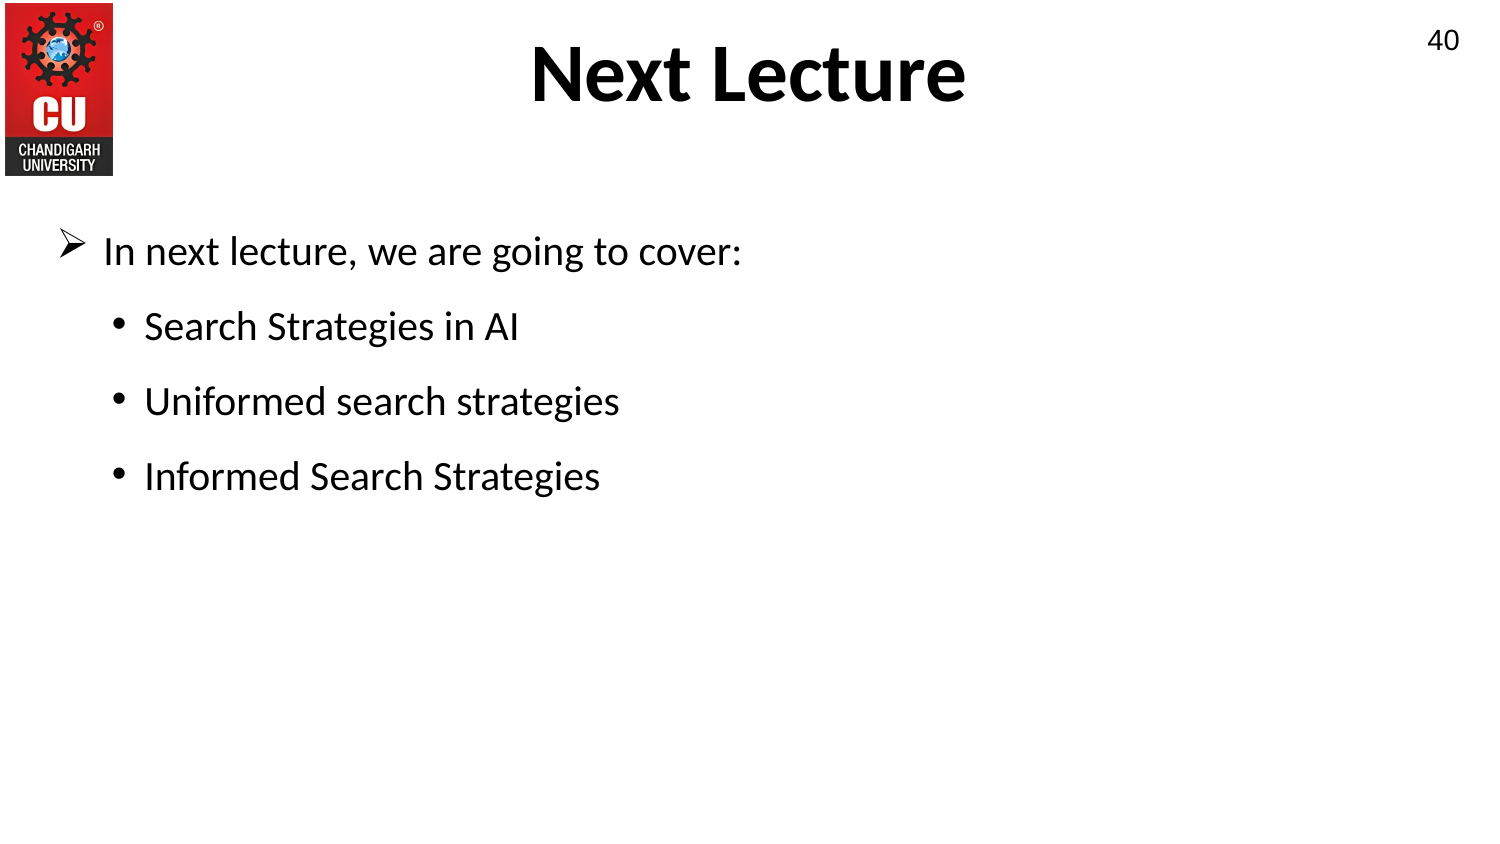

Next Lecture
40
In next lecture, we are going to cover:
Search Strategies in AI
Uniformed search strategies
Informed Search Strategies